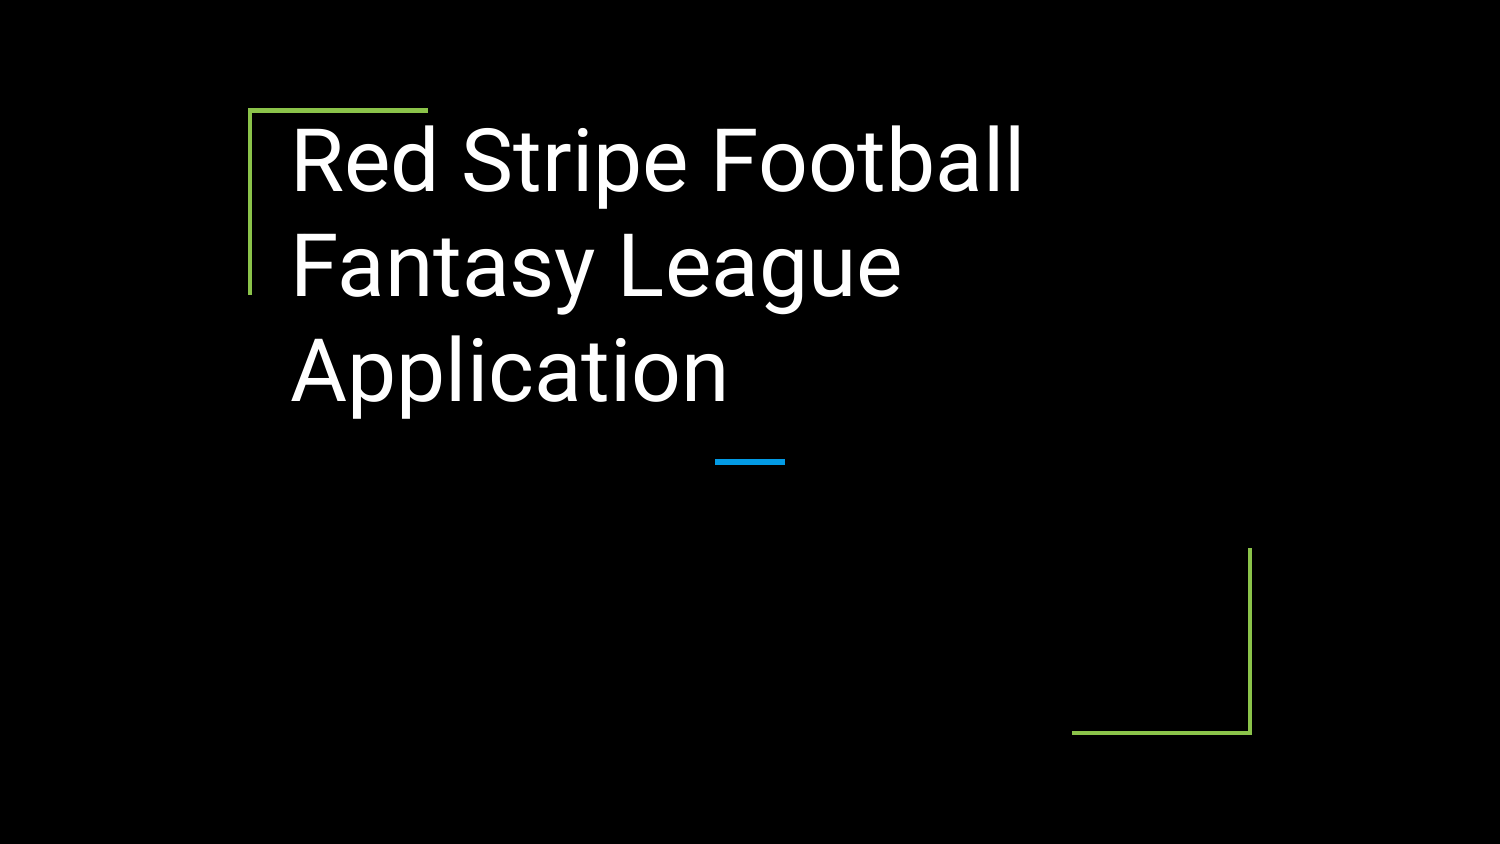

# Red Stripe Football Fantasy League Application